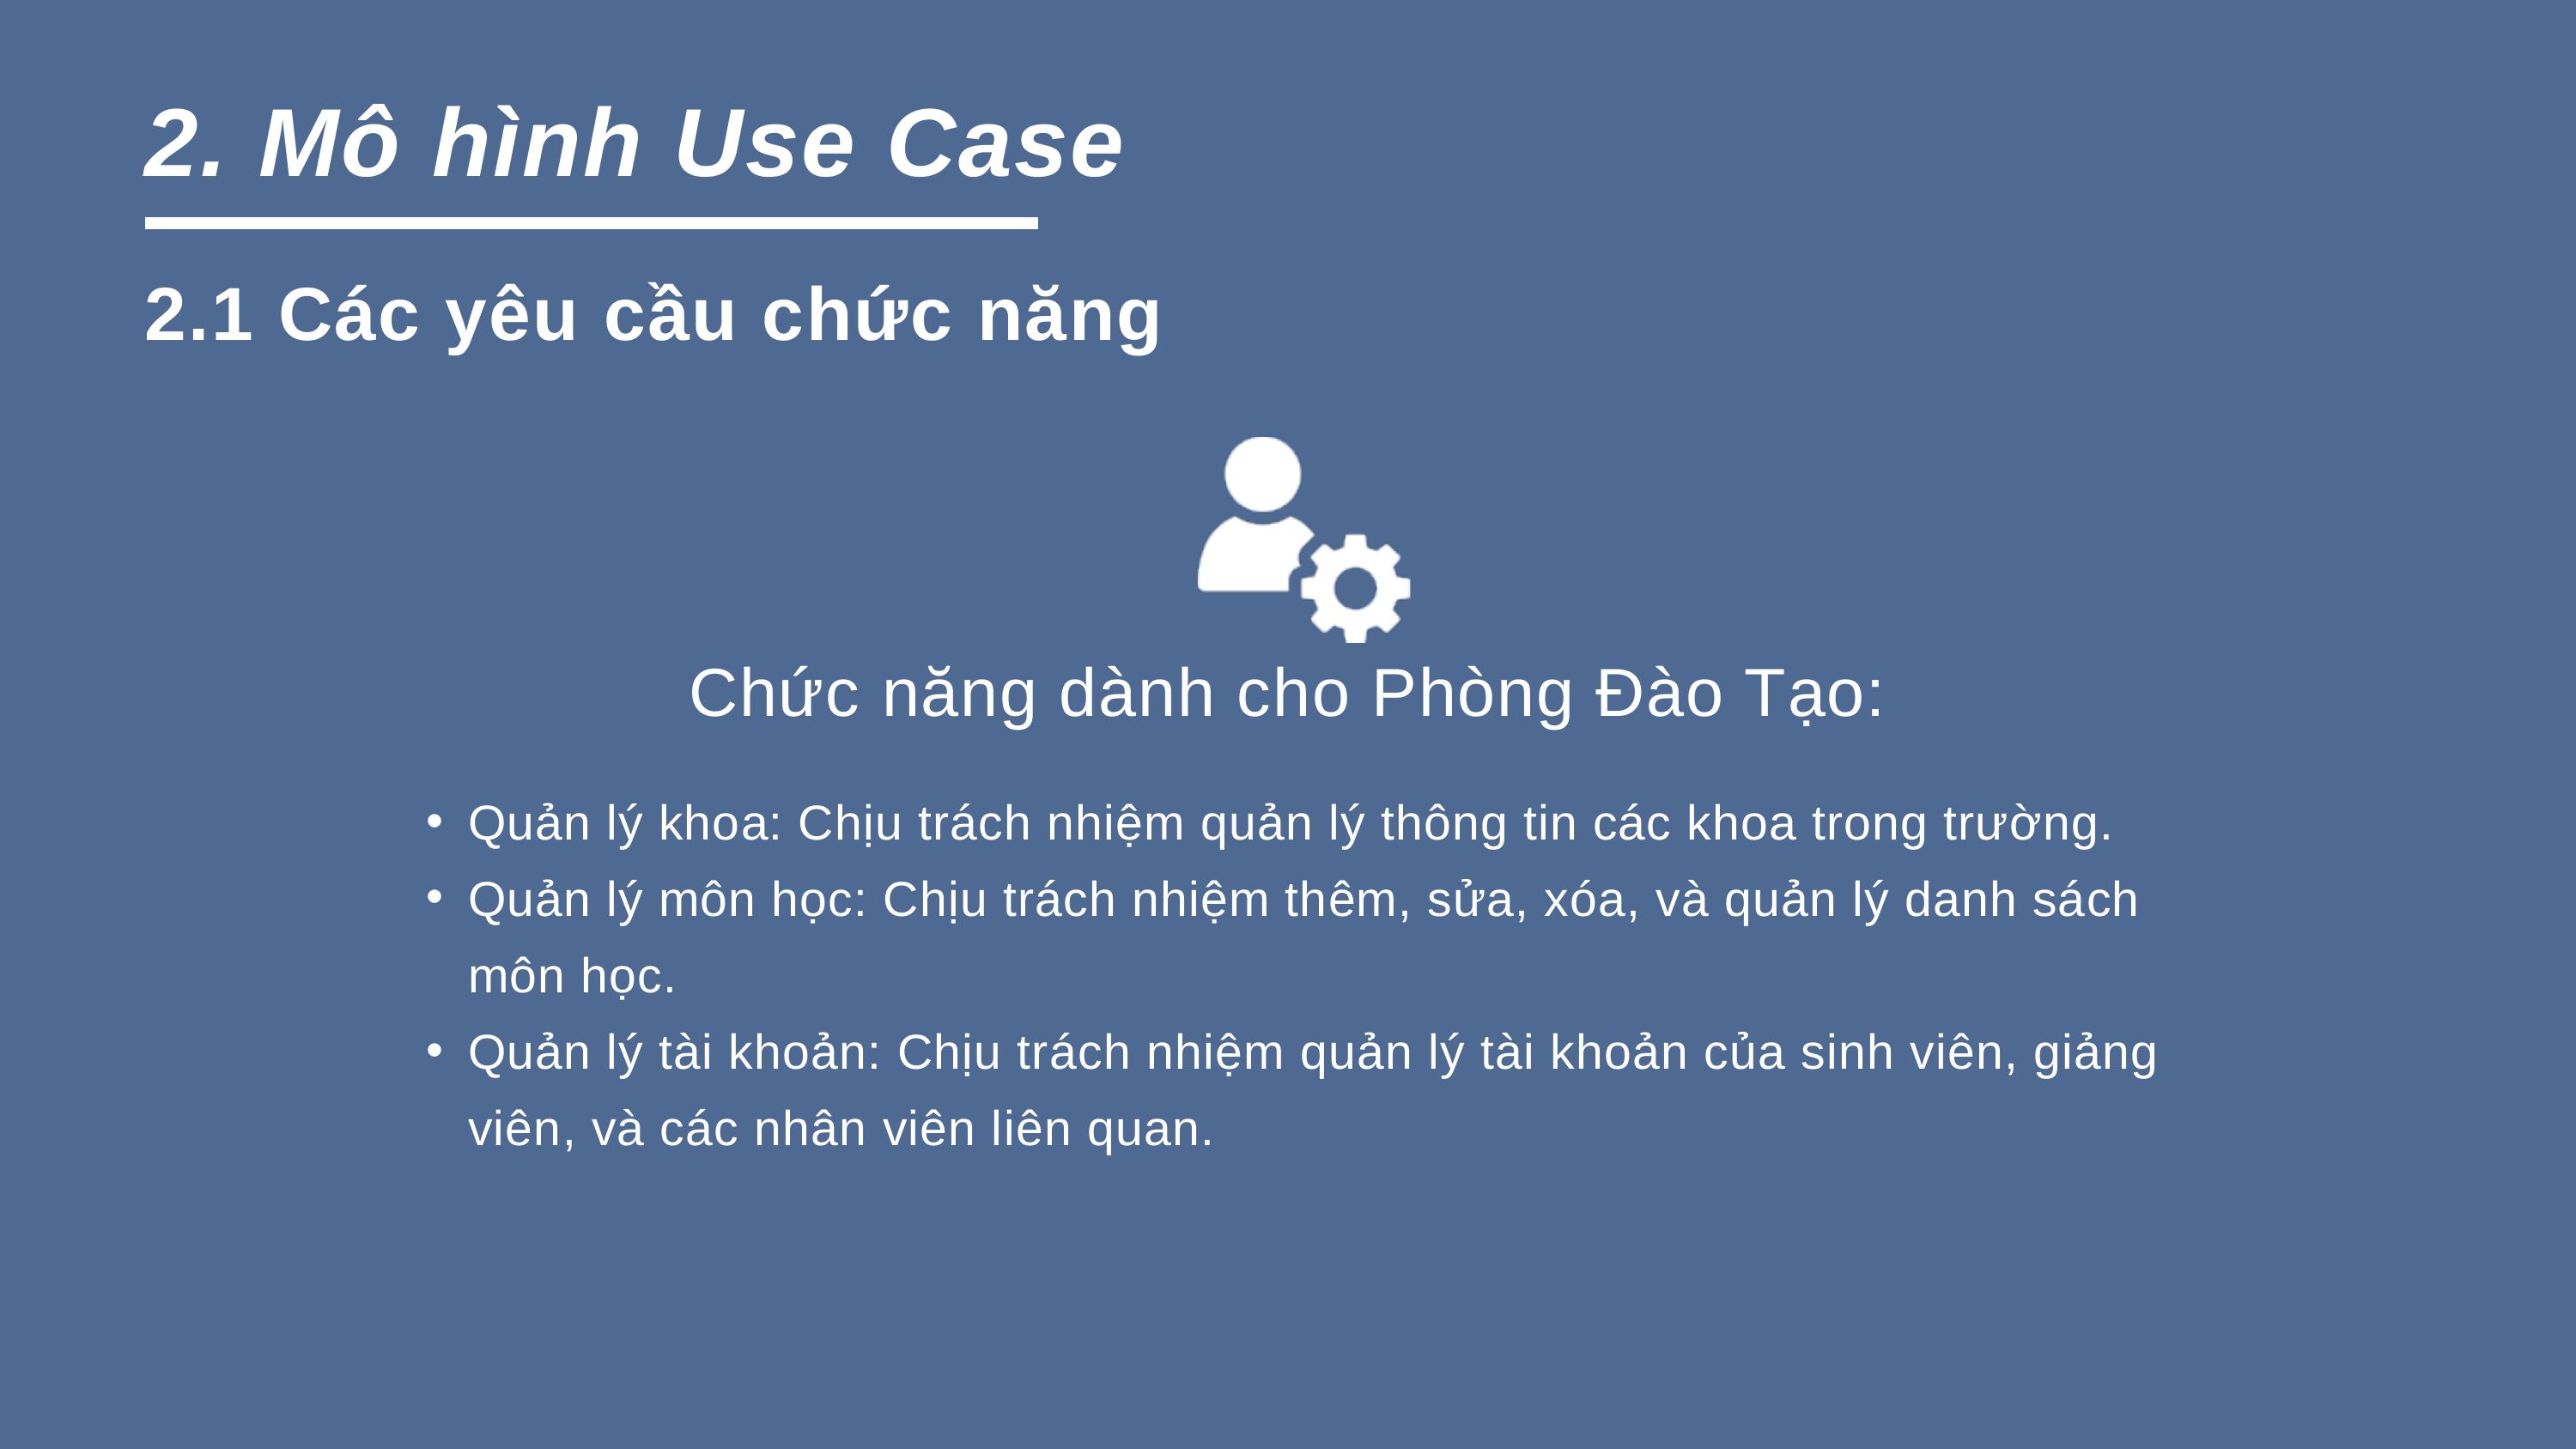

2. Mô hình Use Case

2.1 Các yêu cầu chức năng

Chức năng dành cho Phòng Đào Tạo:

Quản lý khoa: Chịu trách nhiệm quản lý thông tin các khoa trong trường.
Quản lý môn học: Chịu trách nhiệm thêm, sửa, xóa, và quản lý danh sách môn học.
Quản lý tài khoản: Chịu trách nhiệm quản lý tài khoản của sinh viên, giảng viên, và các nhân viên liên quan.